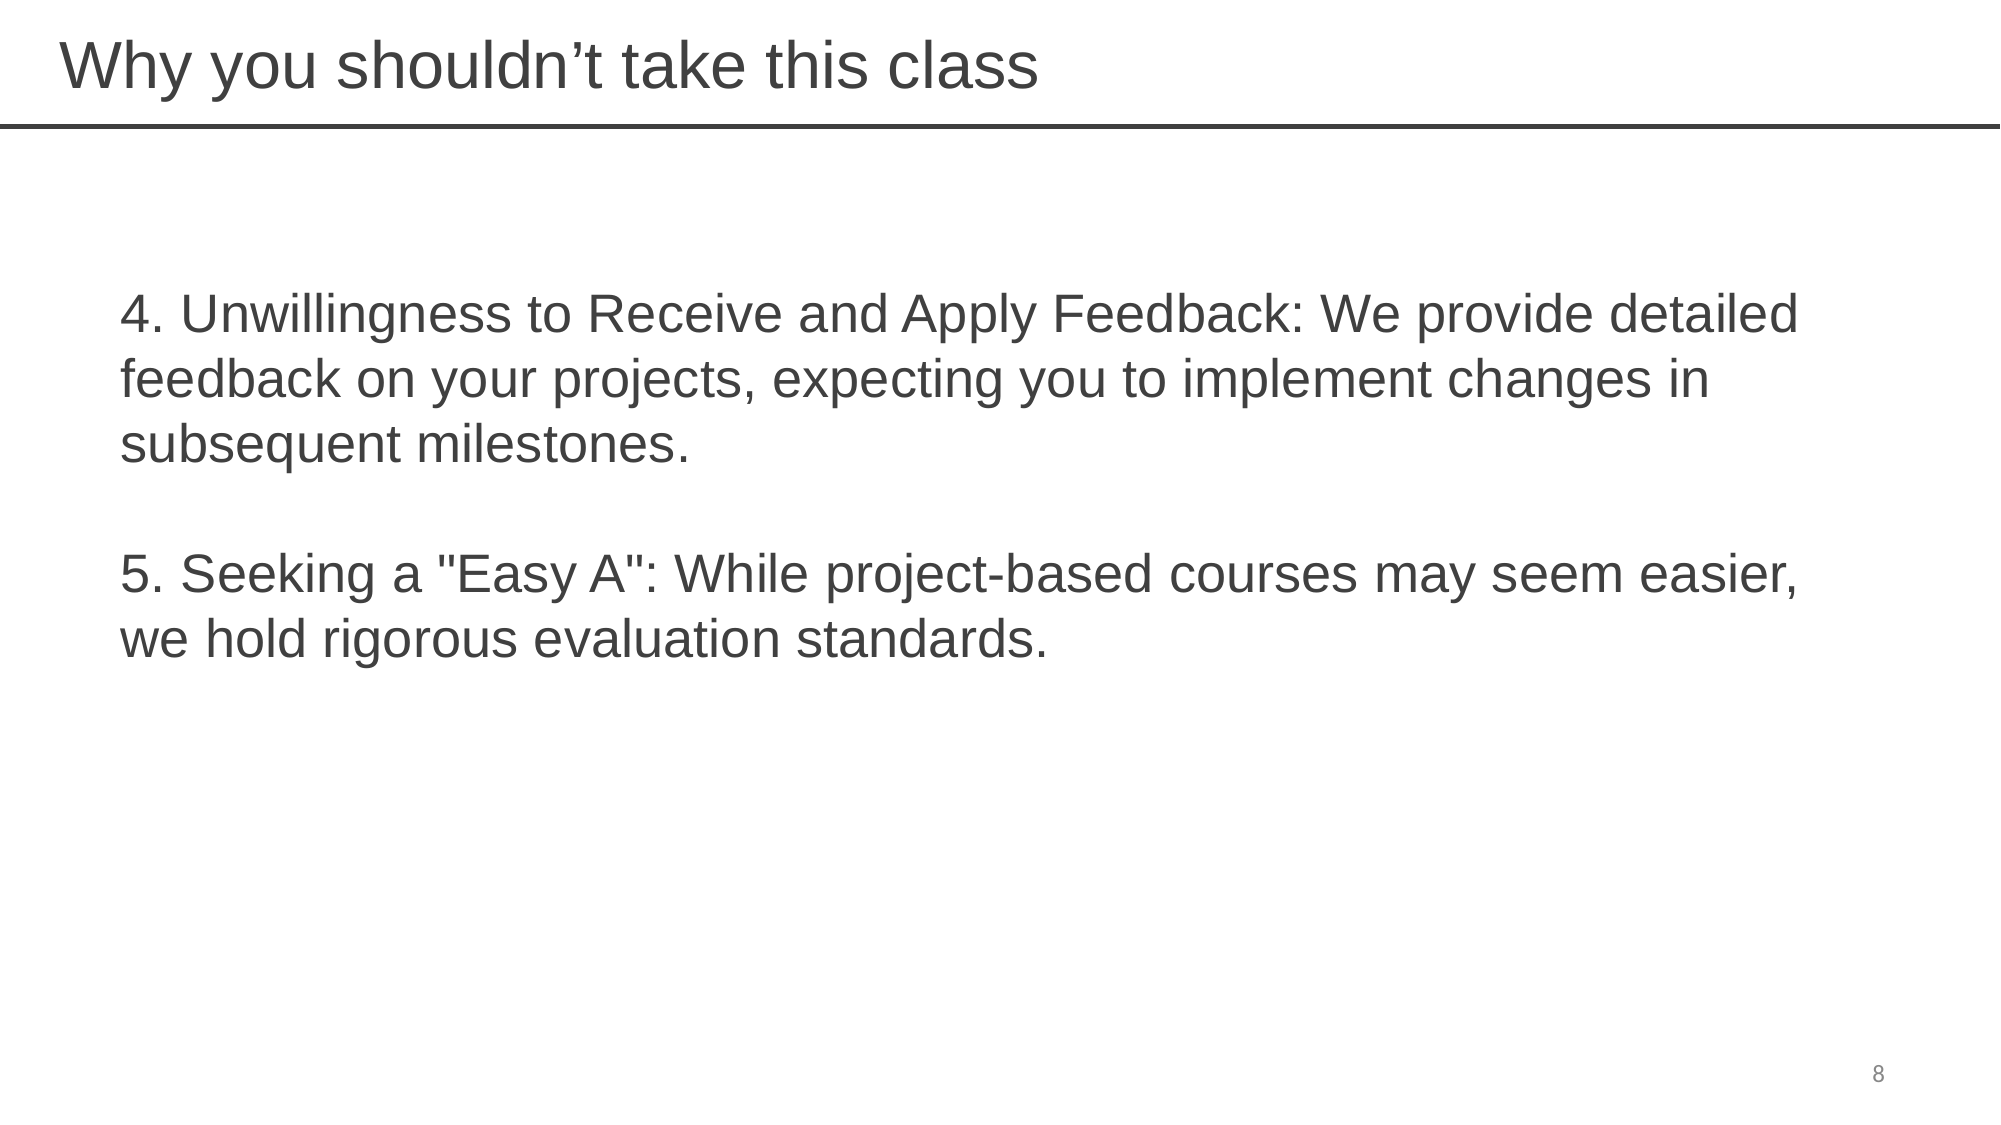

# Why you shouldn’t take this class

4. Unwillingness to Receive and Apply Feedback: We provide detailed feedback on your projects, expecting you to implement changes in subsequent milestones.

5. Seeking a "Easy A": While project-based courses may seem easier, we hold rigorous evaluation standards.
8